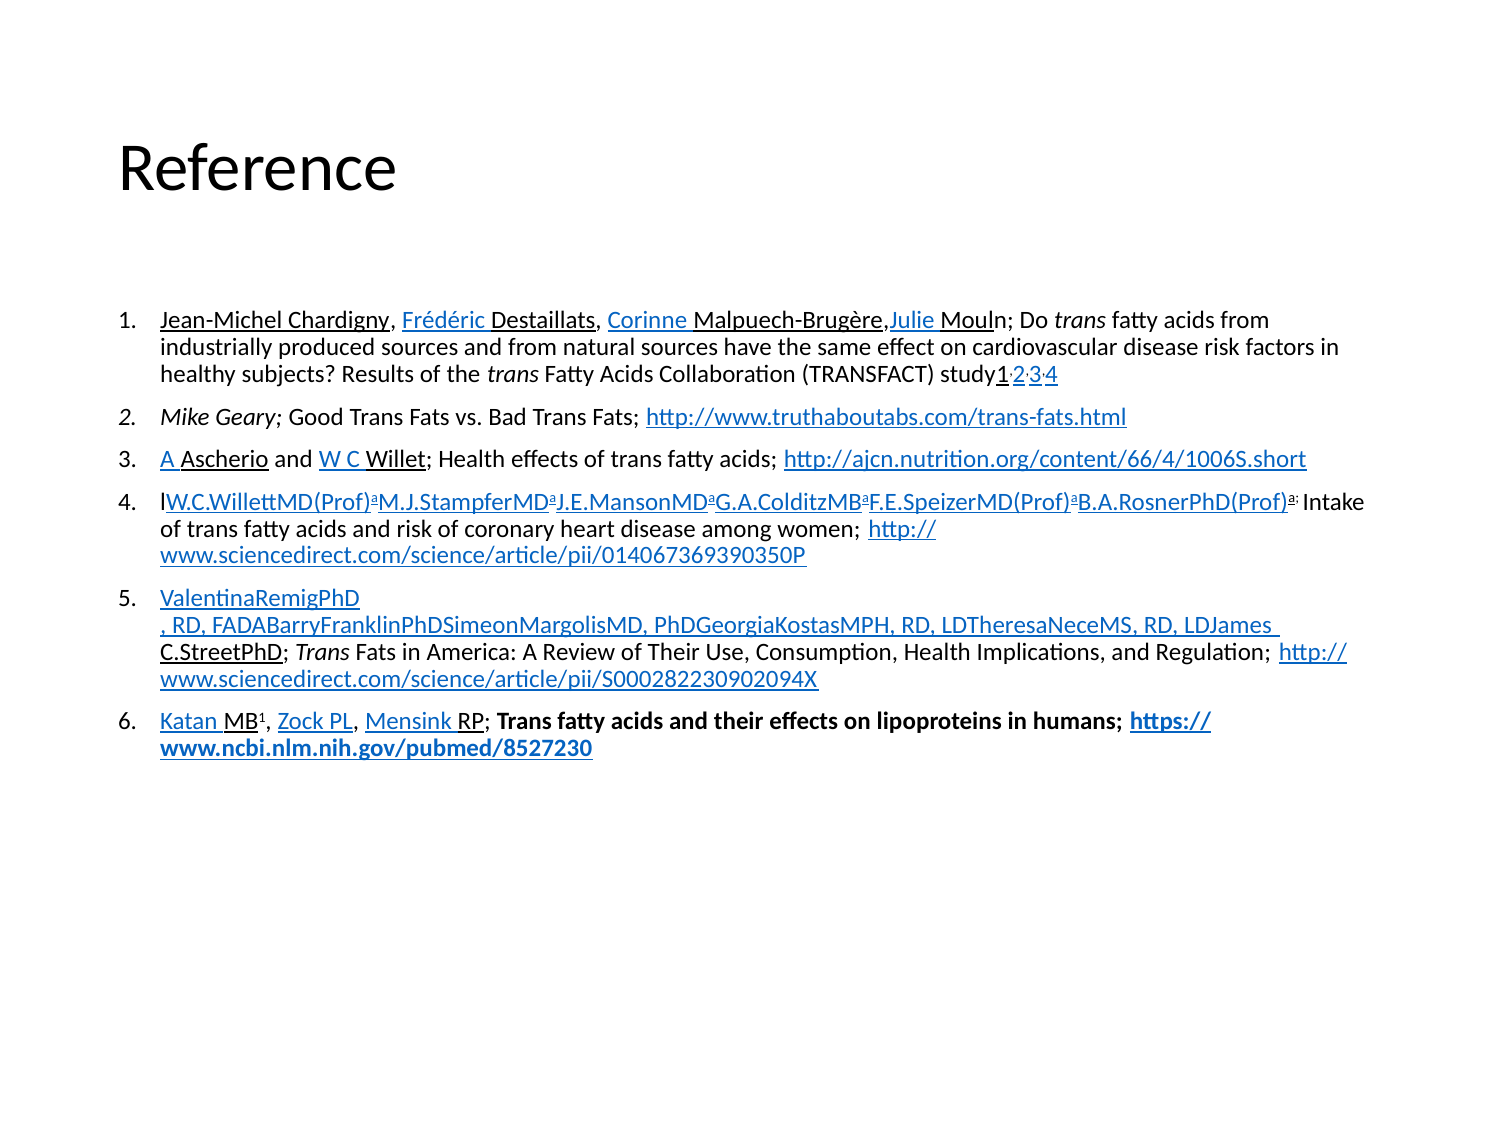

# Reference
Jean-Michel Chardigny, Frédéric Destaillats, Corinne Malpuech-Brugère,Julie Mouln; Do trans fatty acids from industrially produced sources and from natural sources have the same effect on cardiovascular disease risk factors in healthy subjects? Results of the trans Fatty Acids Collaboration (TRANSFACT) study1,2,3,4
Mike Geary; Good Trans Fats vs. Bad Trans Fats; http://www.truthaboutabs.com/trans-fats.html
A Ascherio and W C Willet; Health effects of trans fatty acids; http://ajcn.nutrition.org/content/66/4/1006S.short
lW.C.WillettMD(Prof)aM.J.StampferMDaJ.E.MansonMDaG.A.ColditzMBaF.E.SpeizerMD(Prof)aB.A.RosnerPhD(Prof)a; Intake of trans fatty acids and risk of coronary heart disease among women; http://www.sciencedirect.com/science/article/pii/014067369390350P
ValentinaRemigPhD, RD, FADABarryFranklinPhDSimeonMargolisMD, PhDGeorgiaKostasMPH, RD, LDTheresaNeceMS, RD, LDJames C.StreetPhD; Trans Fats in America: A Review of Their Use, Consumption, Health Implications, and Regulation; http://www.sciencedirect.com/science/article/pii/S000282230902094X
Katan MB1, Zock PL, Mensink RP; Trans fatty acids and their effects on lipoproteins in humans; https://www.ncbi.nlm.nih.gov/pubmed/8527230